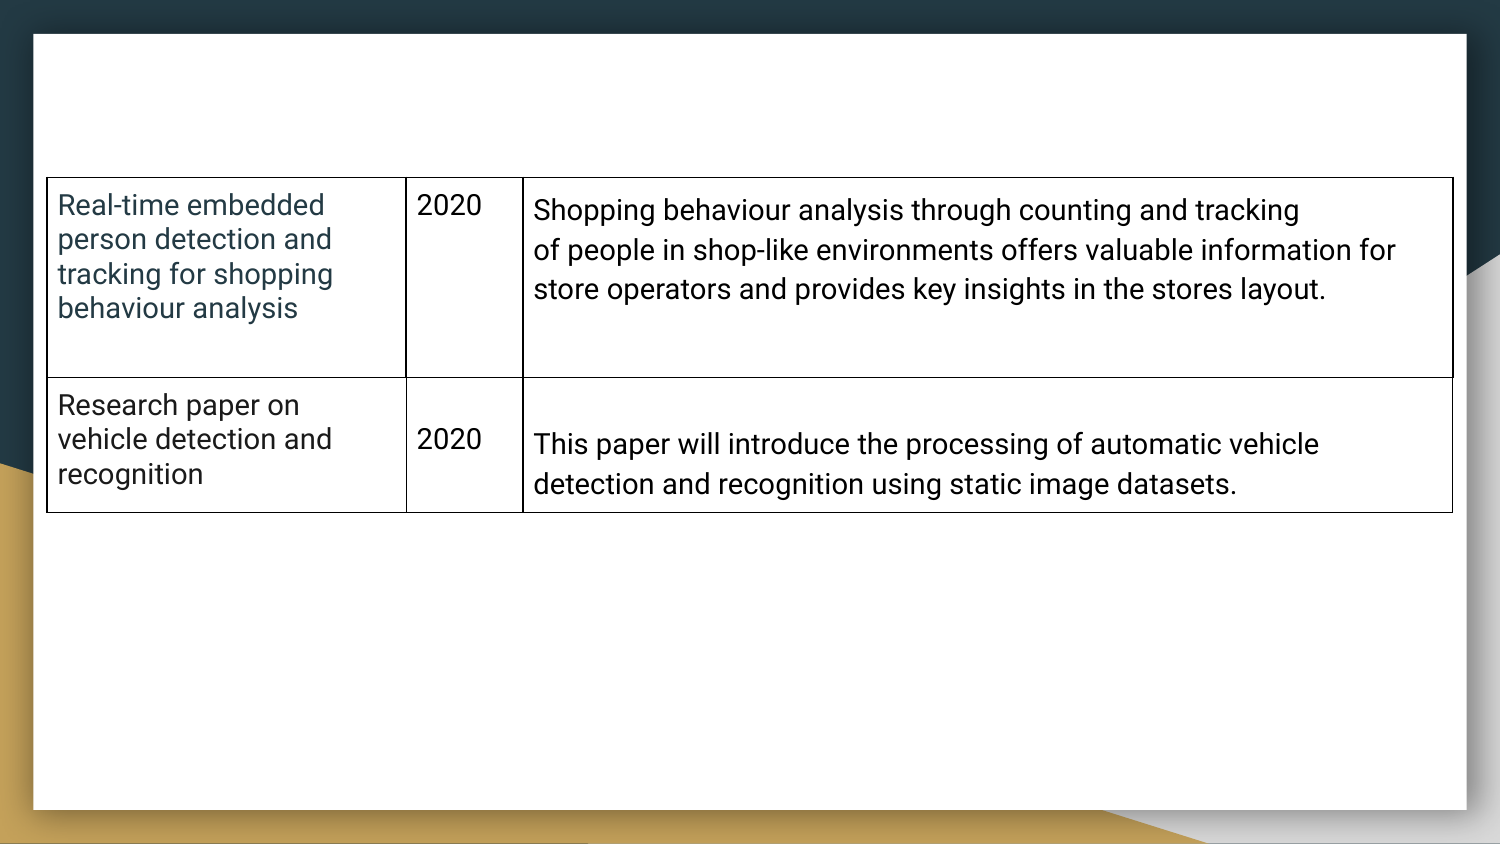

| Real-time embedded person detection and tracking for shopping behaviour analysis | 2020 | Shopping behaviour analysis through counting and tracking of people in shop-like environments offers valuable information for store operators and provides key insights in the stores layout. |
| --- | --- | --- |
| Research paper on vehicle detection and recognition | 2020 | This paper will introduce the processing of automatic vehicle detection and recognition using static image datasets. |